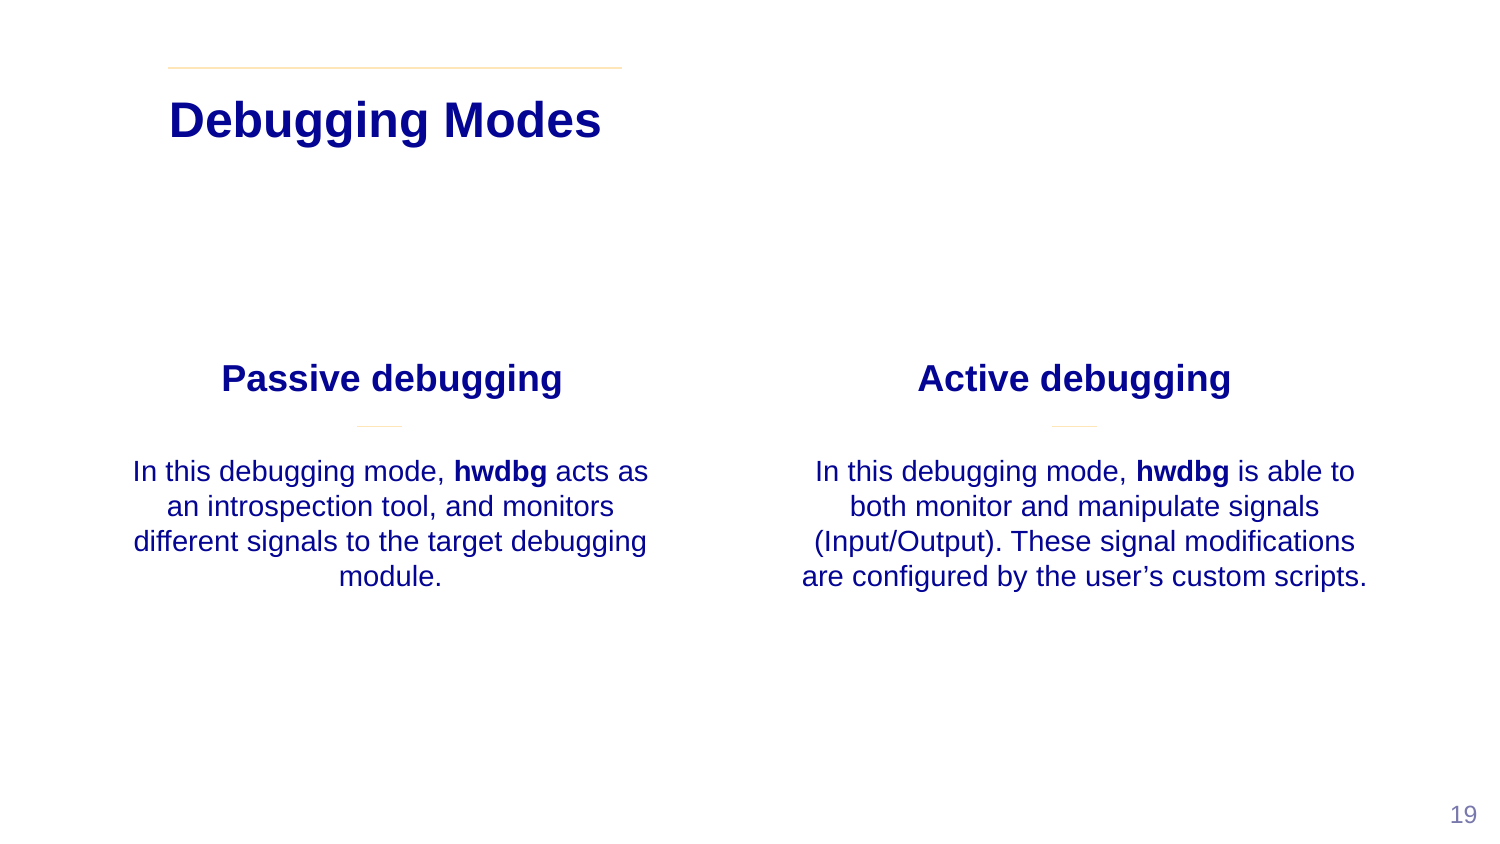

19
Debugging Modes
# Passive debugging
Active debugging
In this debugging mode, hwdbg acts as an introspection tool, and monitors different signals to the target debugging module.
In this debugging mode, hwdbg is able to both monitor and manipulate signals (Input/Output). These signal modifications are configured by the user’s custom scripts.
19